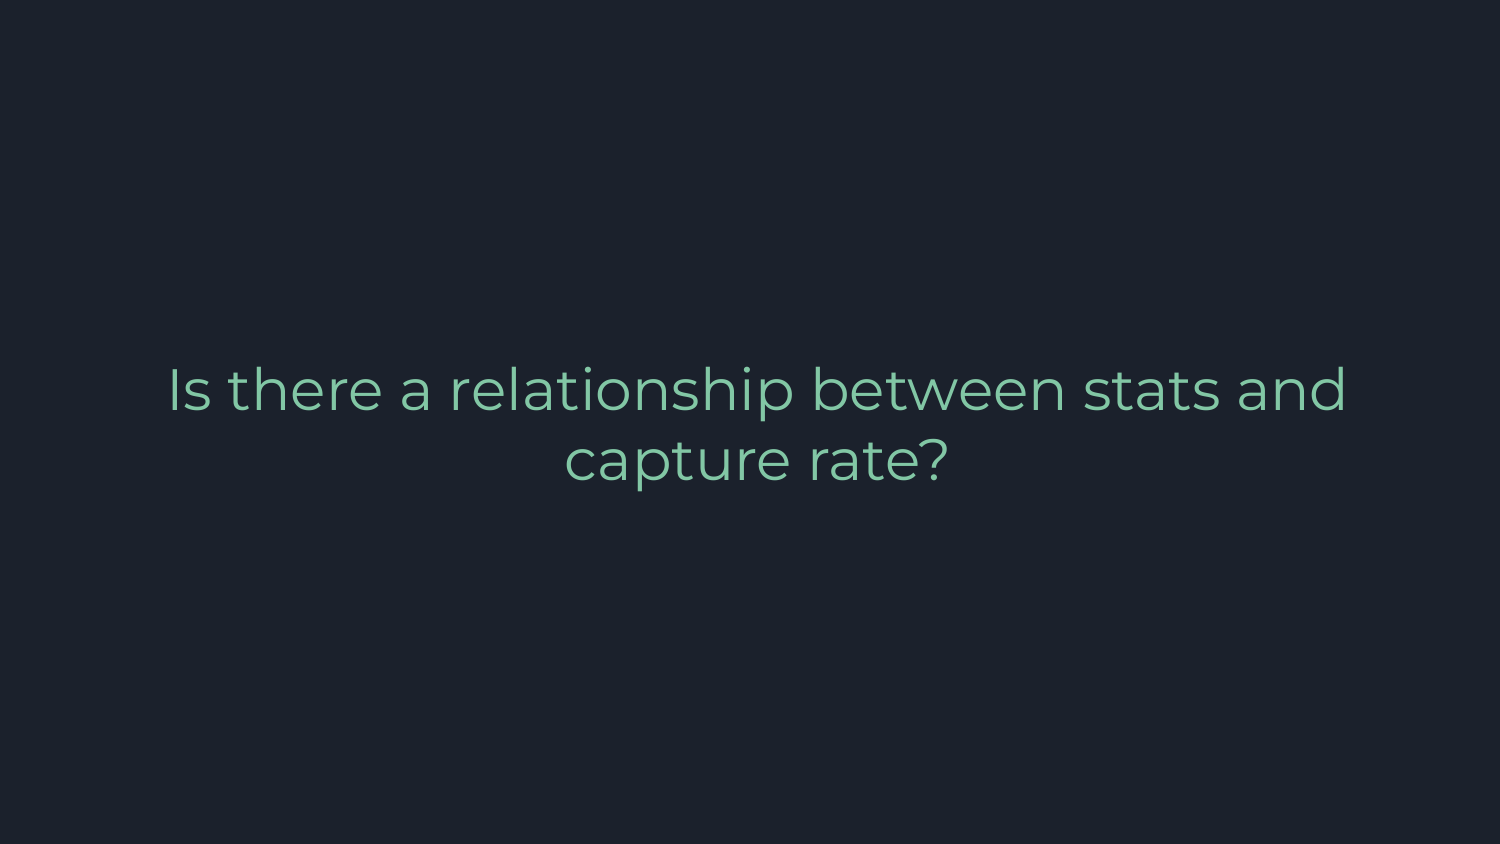

Is there a relationship between stats and capture rate?